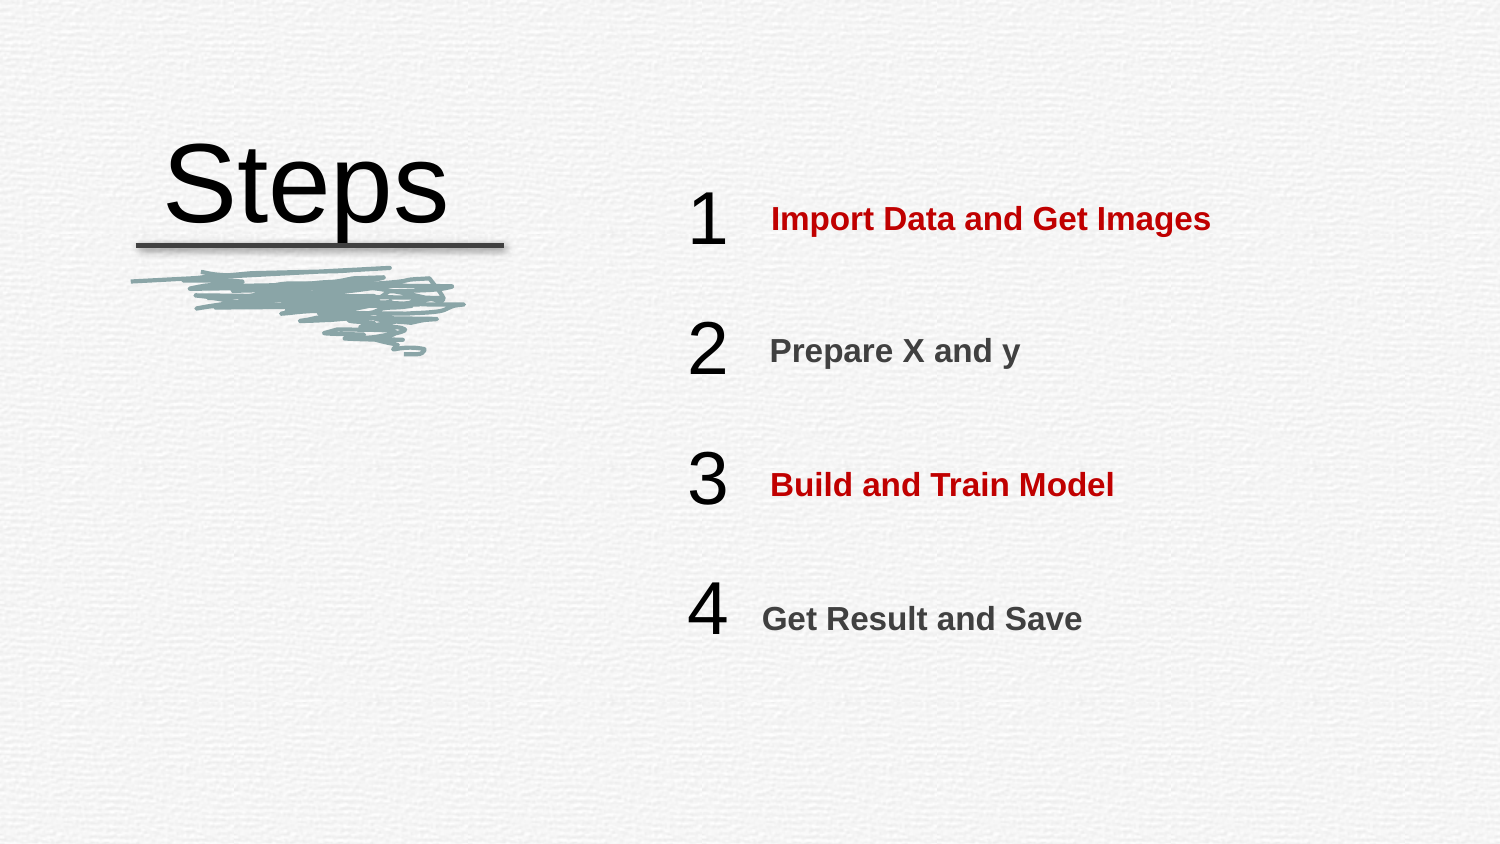

Steps
1
Import Data and Get Images

2
Prepare X and y
3
Build and Train Model
4
Get Result and Save